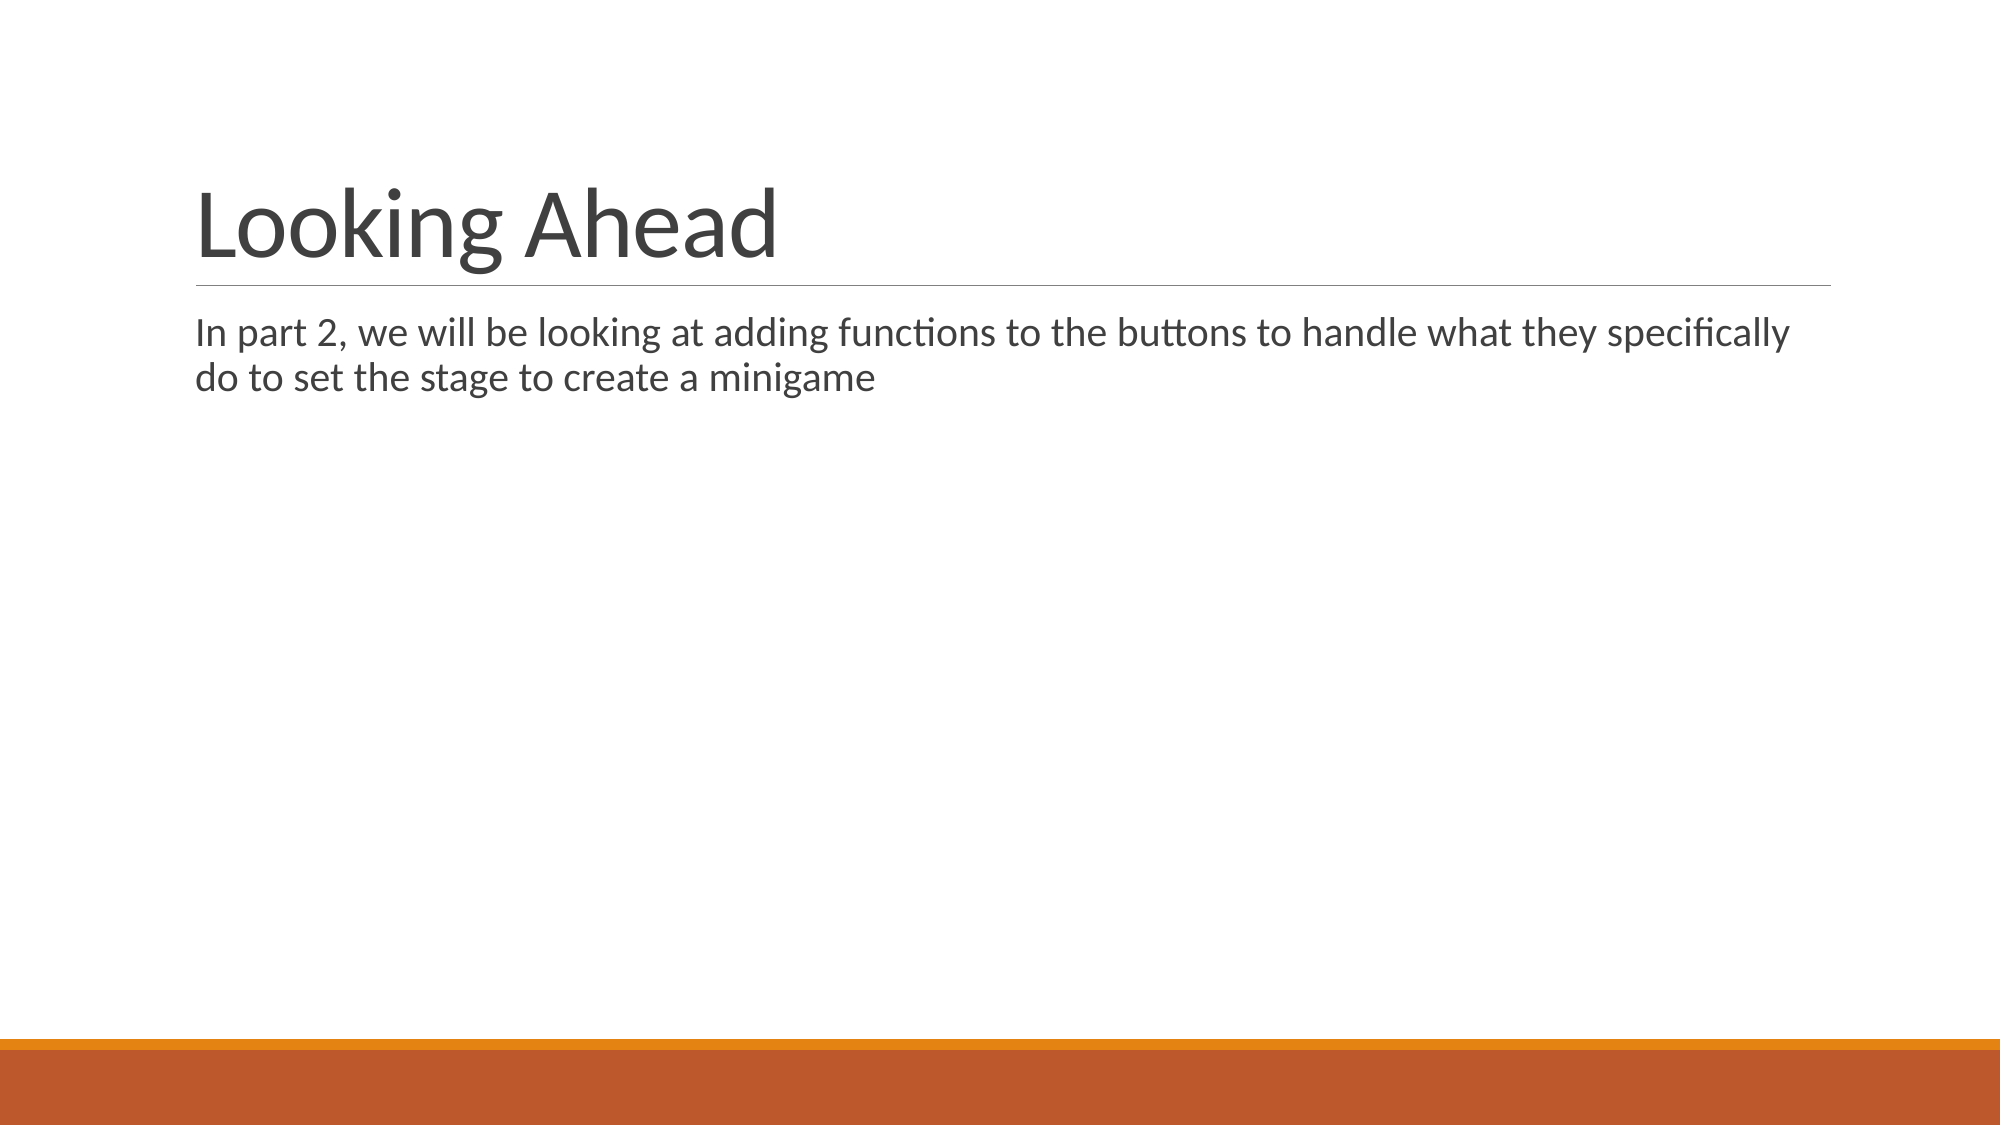

# Looking Ahead
In part 2, we will be looking at adding functions to the buttons to handle what they specifically do to set the stage to create a minigame